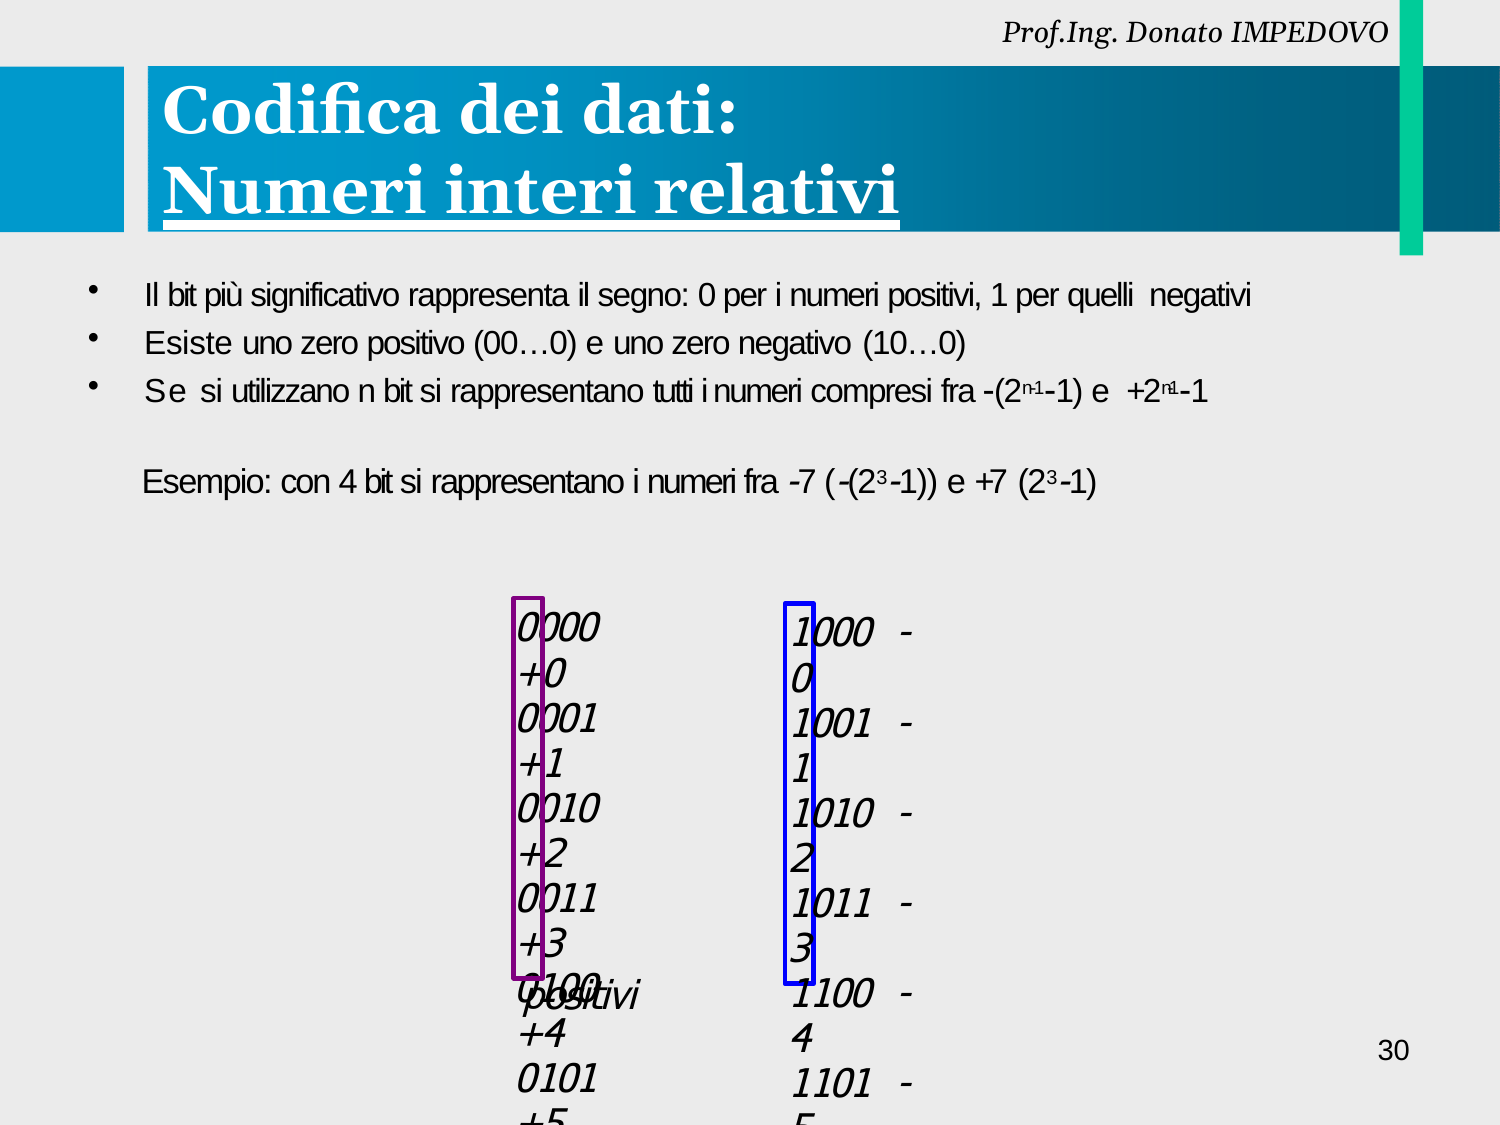

Prof.Ing. Donato IMPEDOVO
# Codifica dei dati:  Numeri interi relativi

Il bit più significativo rappresenta il segno: 0 per i numeri positivi, 1 per quelli  negativi
Esiste uno zero positivo (00…0) e uno zero negativo (10…0)
Se si utilizzano n bit si rappresentano tutti i numeri compresi fra −(2n-1−1) e +2n-1−1

Esempio: con 4 bit si rappresentano i numeri fra −7 (−(23−1)) e +7 (23−1)

0000	+0
0001	+1
0010	+2
0011	+3
0100	+4
0101	+5
0110	+6
0111	+7

1000	-0
1001	-1
1010	-2
1011	-3
1100	-4
1101	-5
1110	-6
1111	-7
negativi
positivi
30